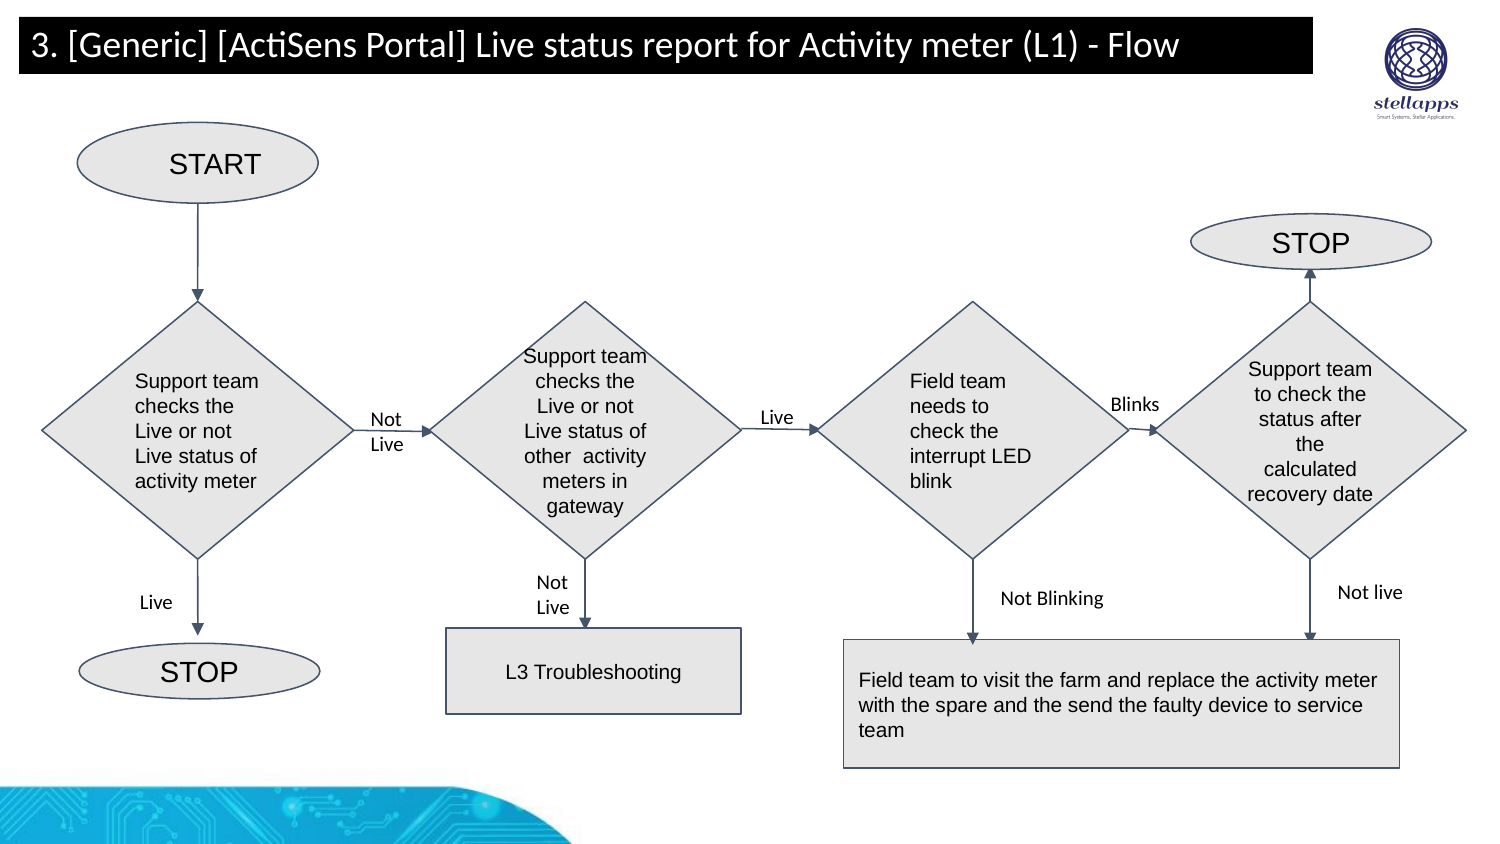

# 3. [Generic] [ActiSens Portal] Live status report for Activity meter (L1) - Flow
     START
STOP
Support team checks the Live or not Live status of activity meter
Support team checks the Live or not Live status of other  activity meters in gateway
Field team needs to check the interrupt LED blink
Support team to check the status after the calculated recovery date
Blinks
Not Live
Live
Not
Live
Not live
Not Blinking
Live
L3 Troubleshooting
Field team to visit the farm and replace the activity meter with the spare and the send the faulty device to service team
STOP